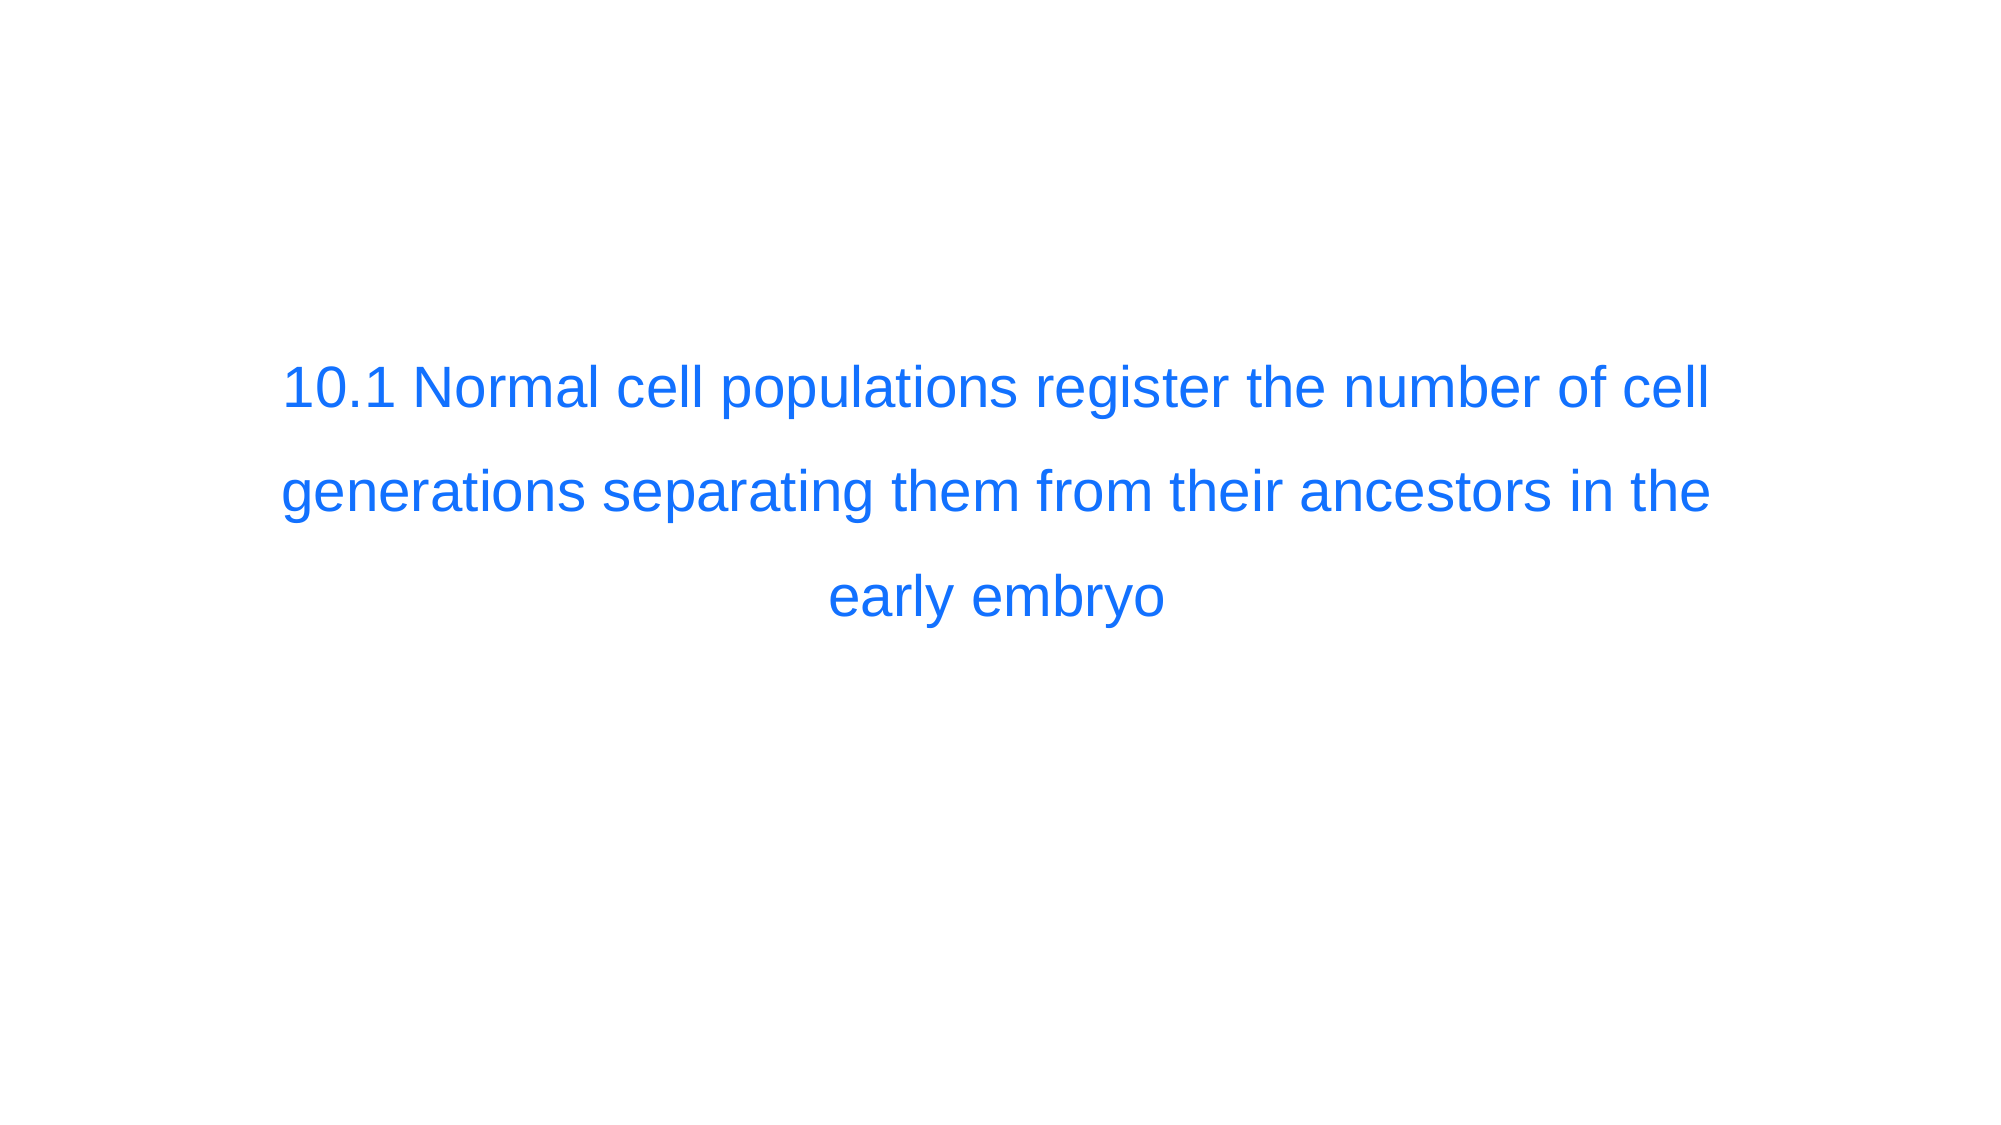

10.1 Normal cell populations register the number of cell generations separating them from their ancestors in the early embryo